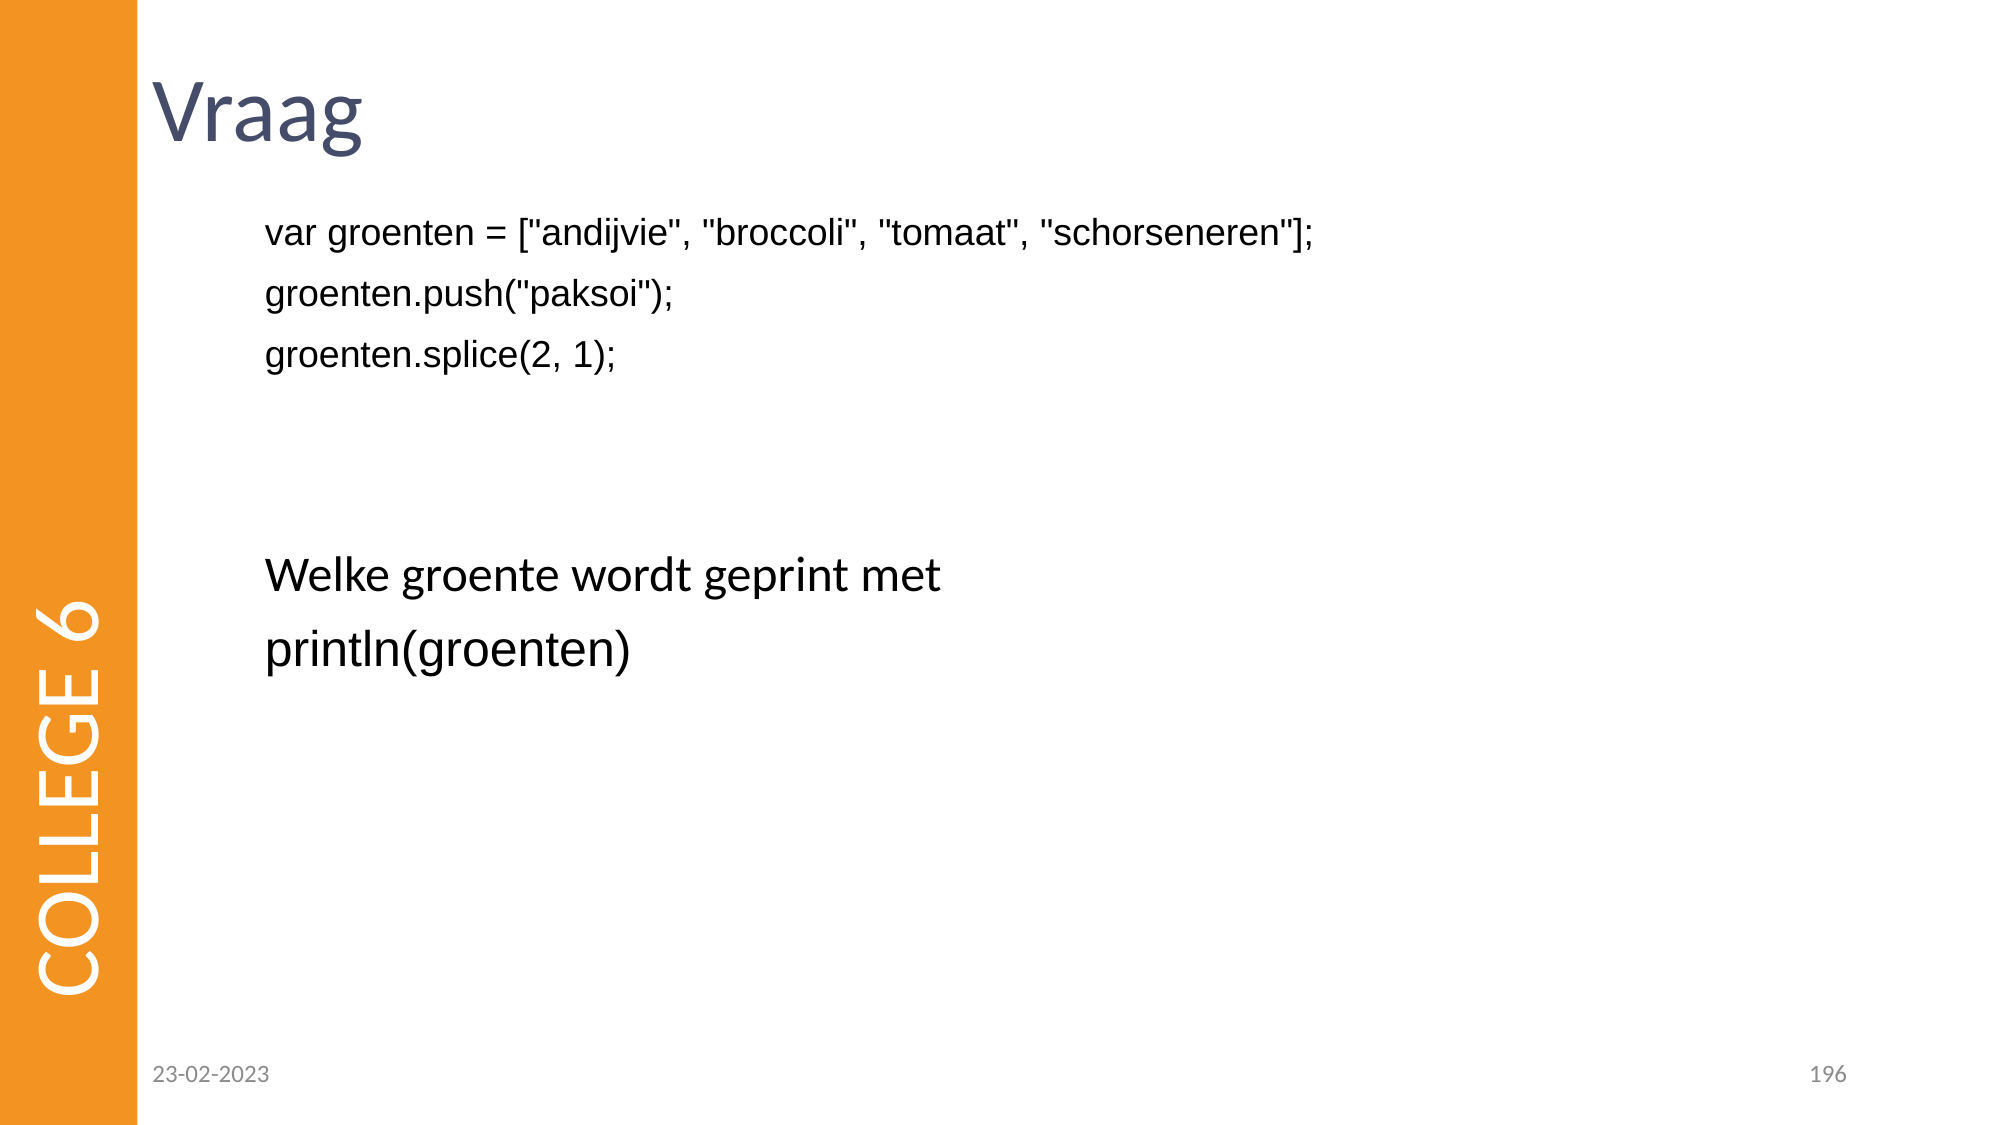

# Vraag
var groenten = ["andijvie", "broccoli", "tomaat", "schorseneren"];
groenten.push("paksoi");
groenten.splice(2, 1);

COLLEGE 6
Welke groente wordt geprint met
println(groenten)

23-02-2023

196